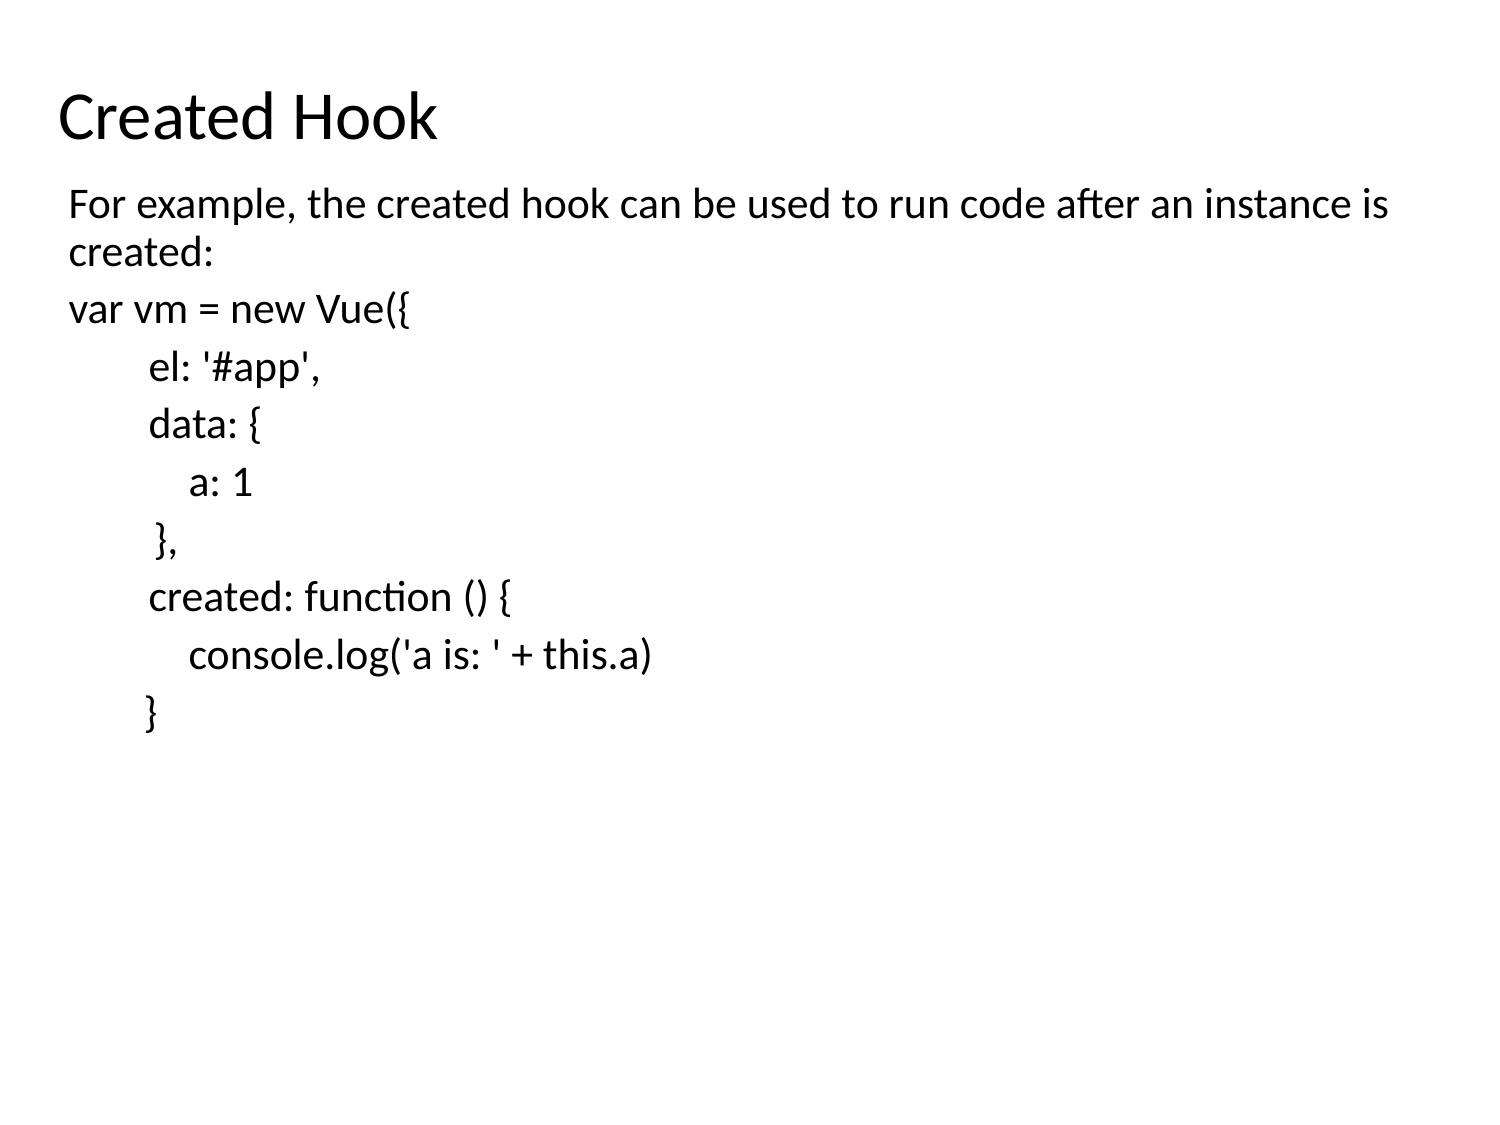

# Created Hook
For example, the created hook can be used to run code after an instance is created:
var vm = new Vue({
        el: '#app',
        data: {
            a: 1
 },
        created: function () {
            console.log('a is: ' + this.a)
}